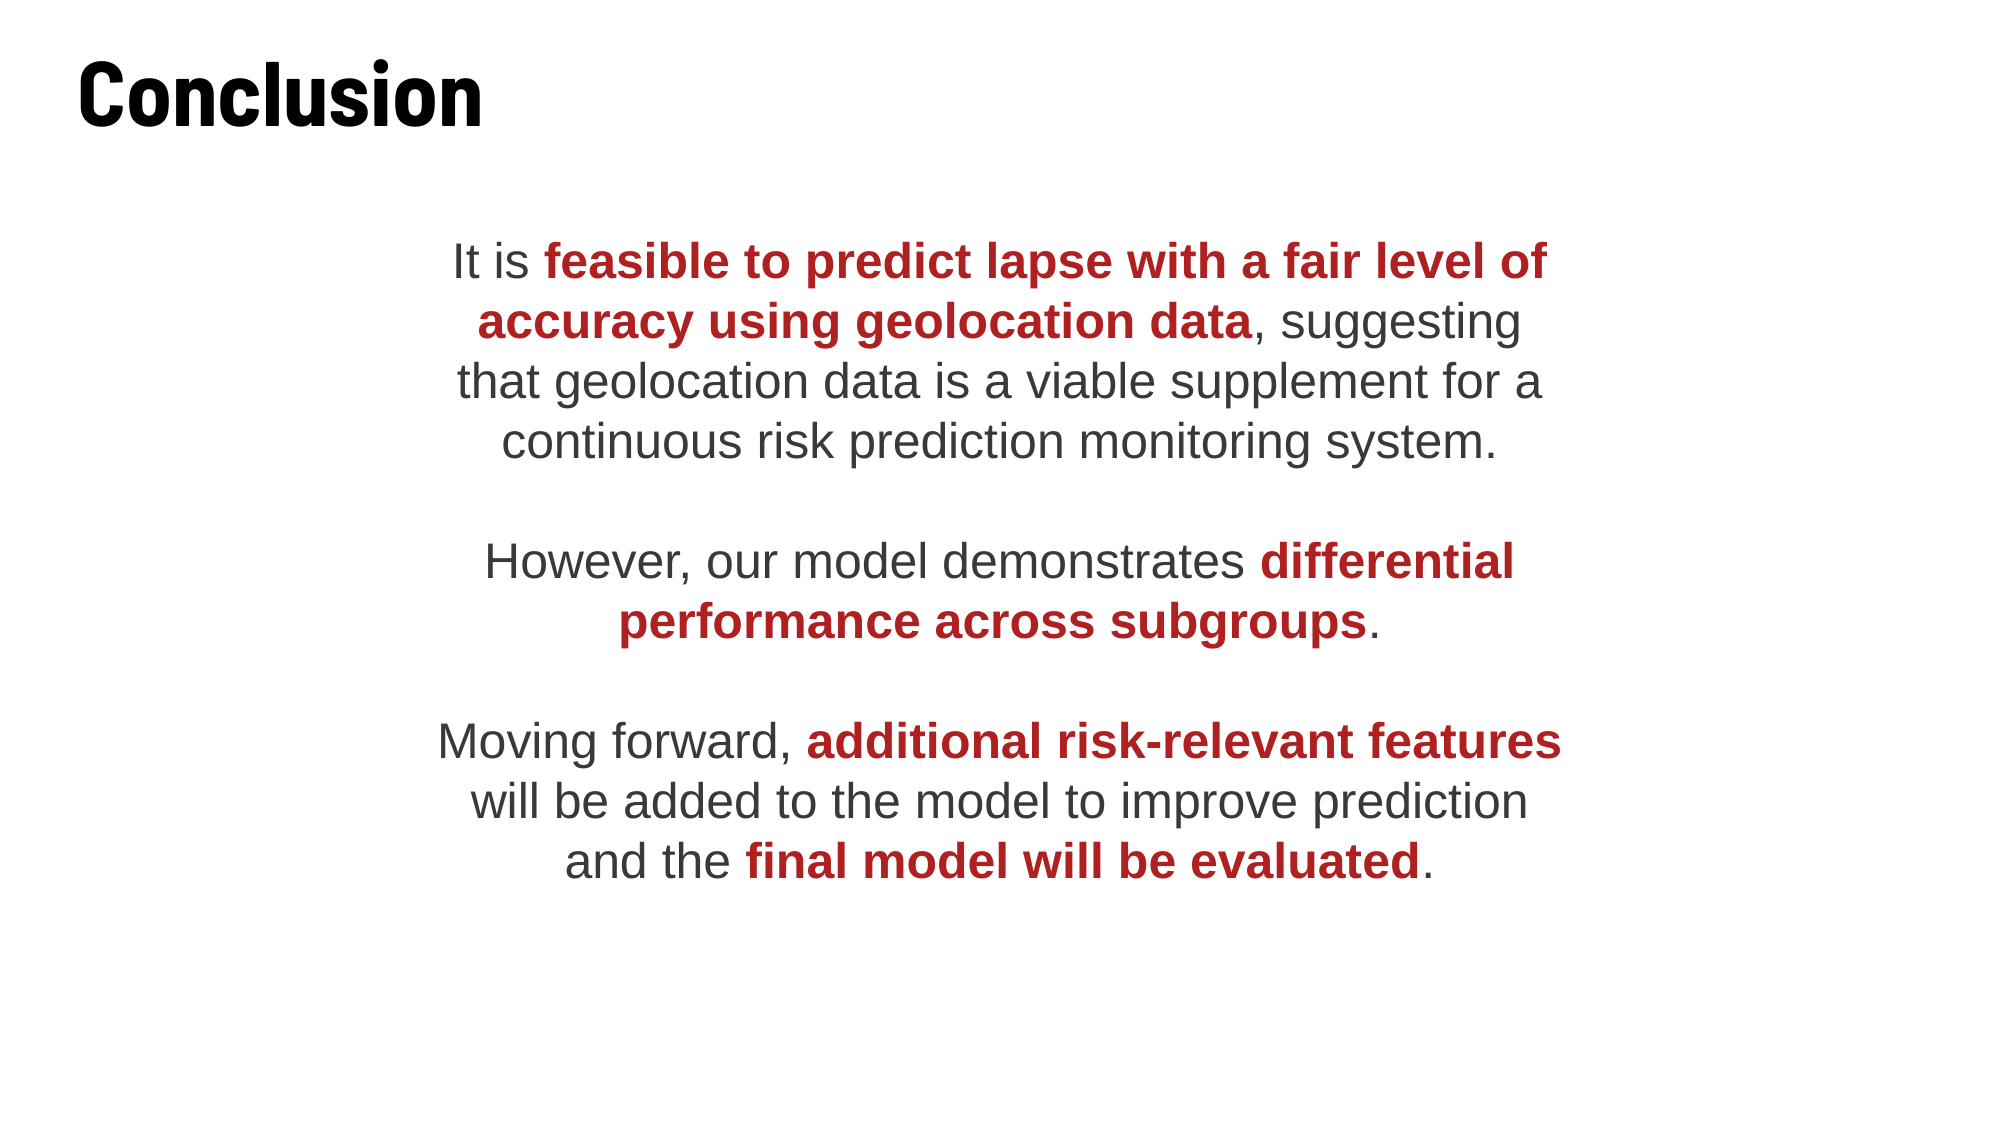

Conclusion
It is feasible to predict lapse with a fair level of accuracy using geolocation data, suggesting that geolocation data is a viable supplement for a continuous risk prediction monitoring system.

However, our model demonstrates differential performance across subgroups.

Moving forward, additional risk-relevant features will be added to the model to improve prediction and the final model will be evaluated.